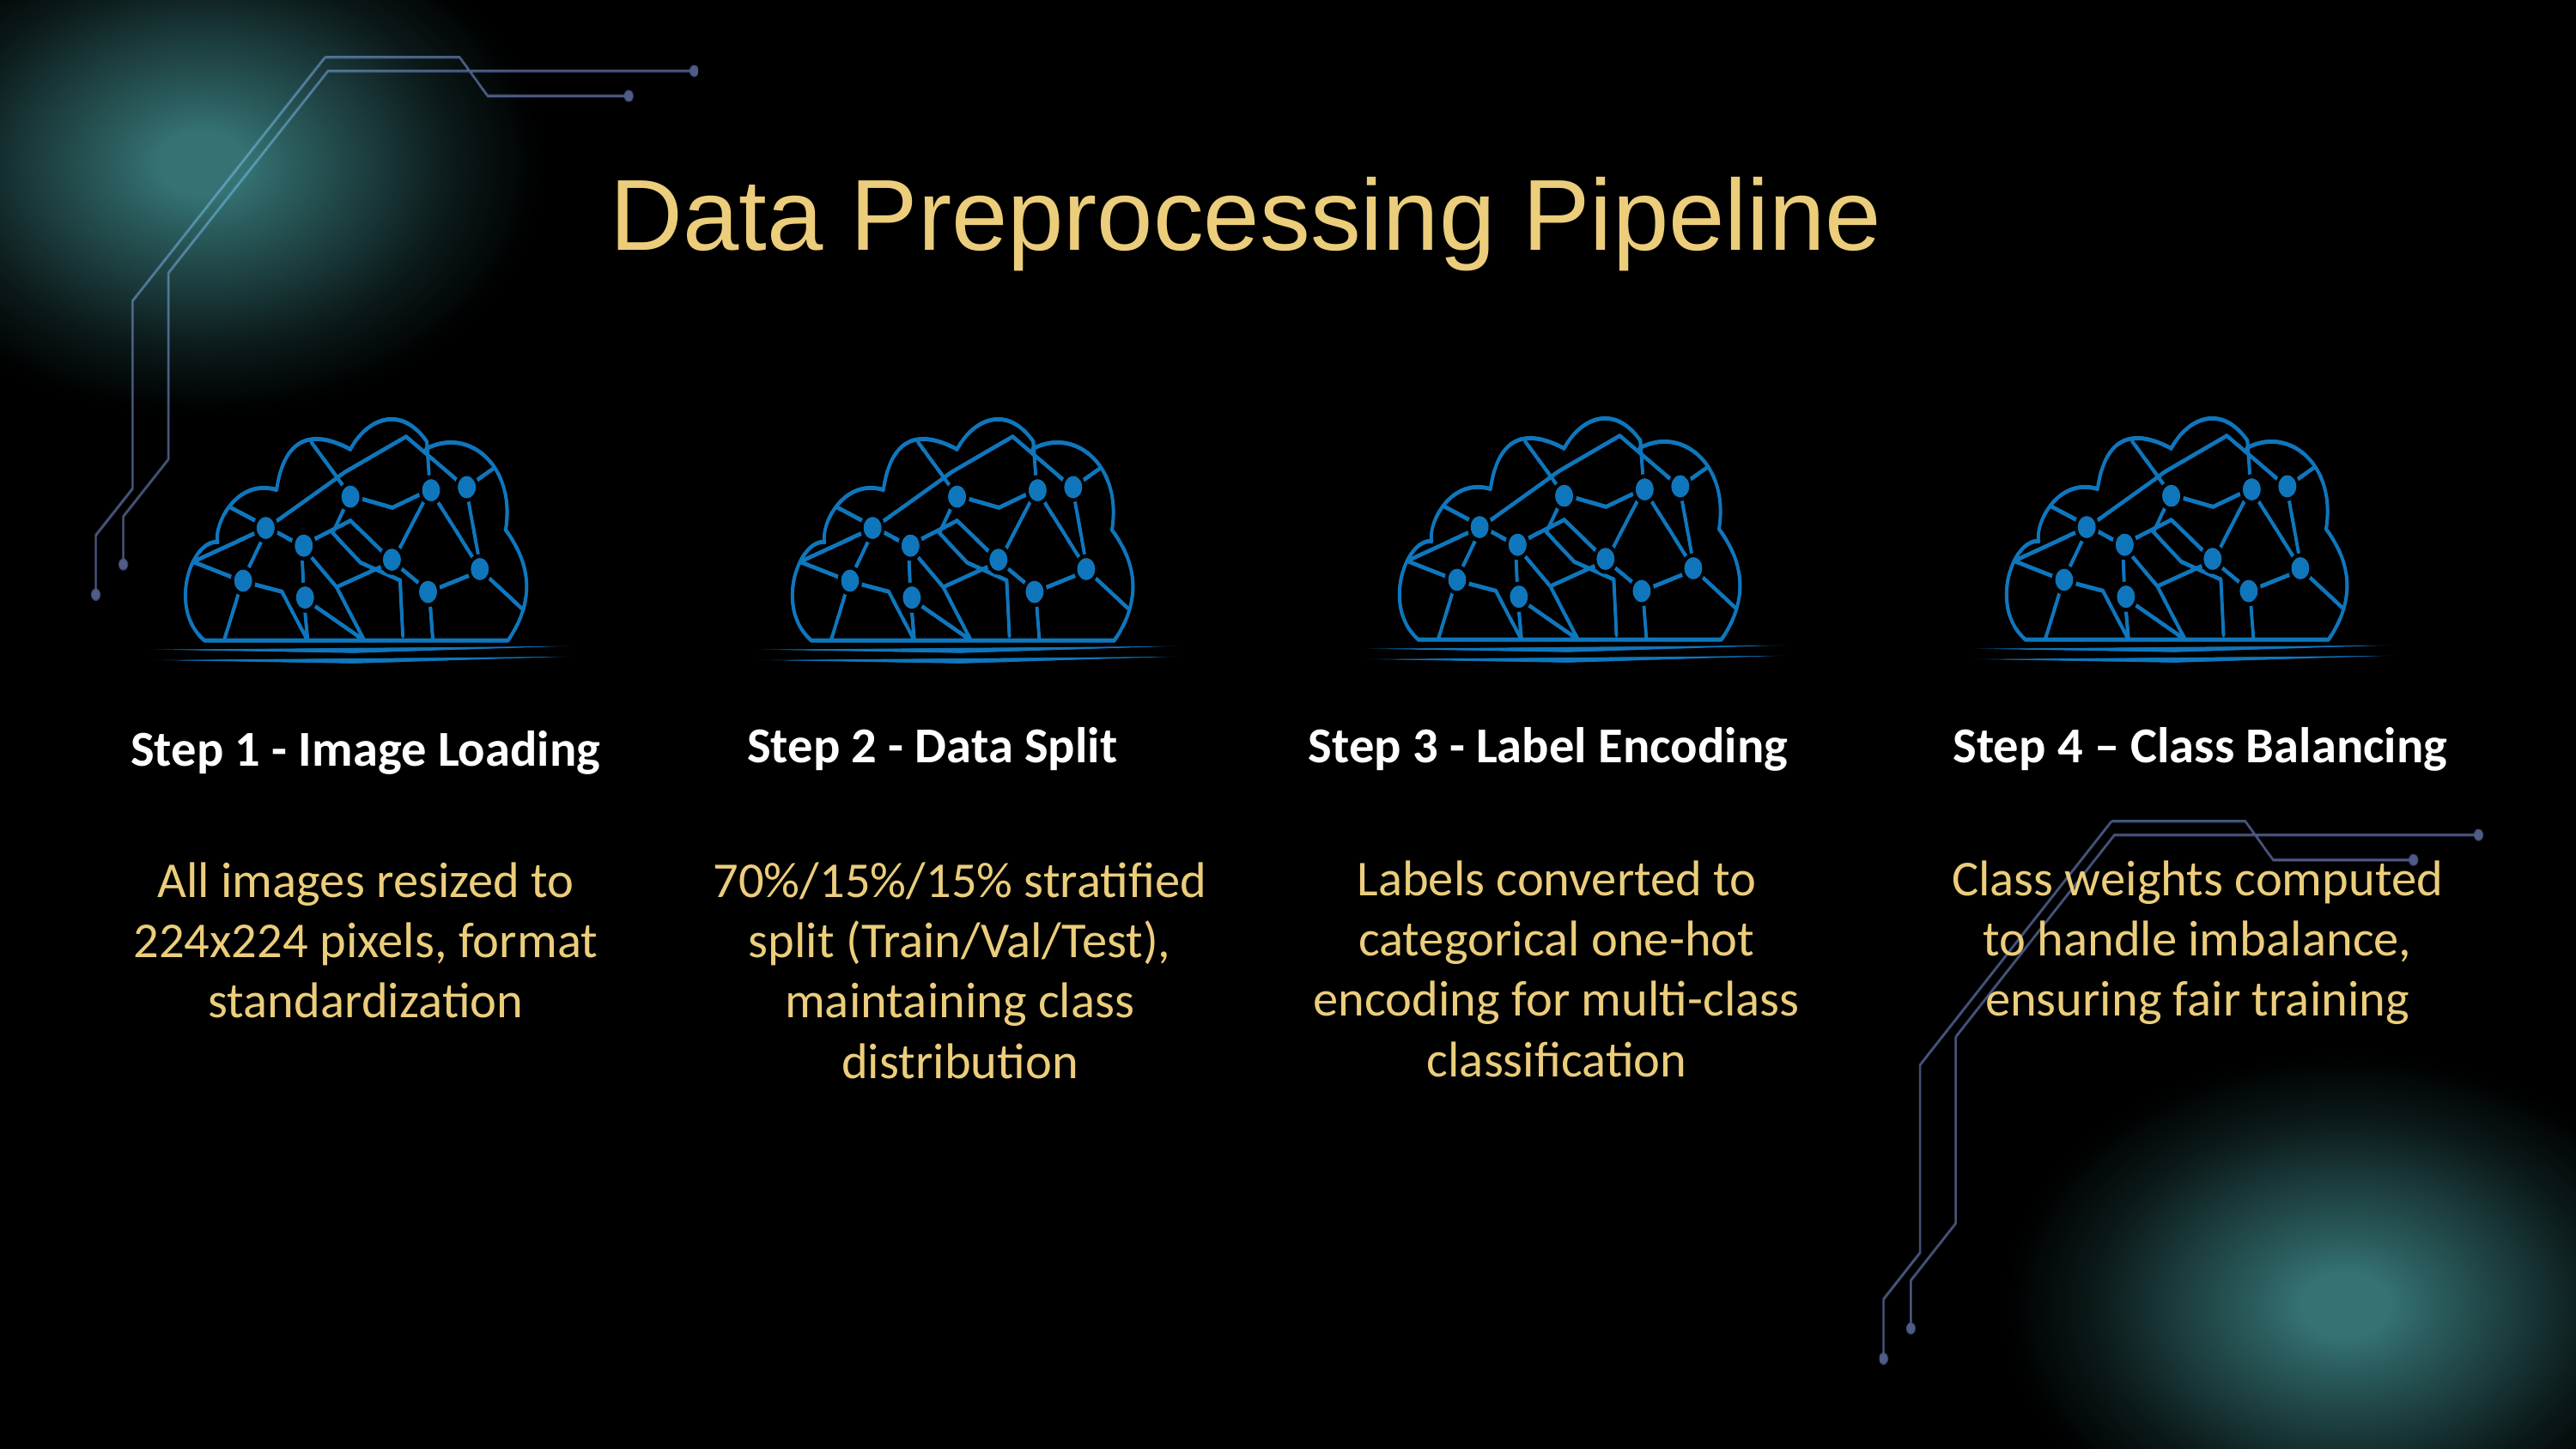

Data Preprocessing Pipeline

Step 3 - Label Encoding
Step 2 - Data Split
Step 4 – Class Balancing
Step 1 - Image Loading

Labels converted to categorical one-hot encoding for multi-class classification
Class weights computed to handle imbalance, ensuring fair training
70%/15%/15% stratified split (Train/Val/Test), maintaining class distribution
All images resized to 224x224 pixels, format standardization